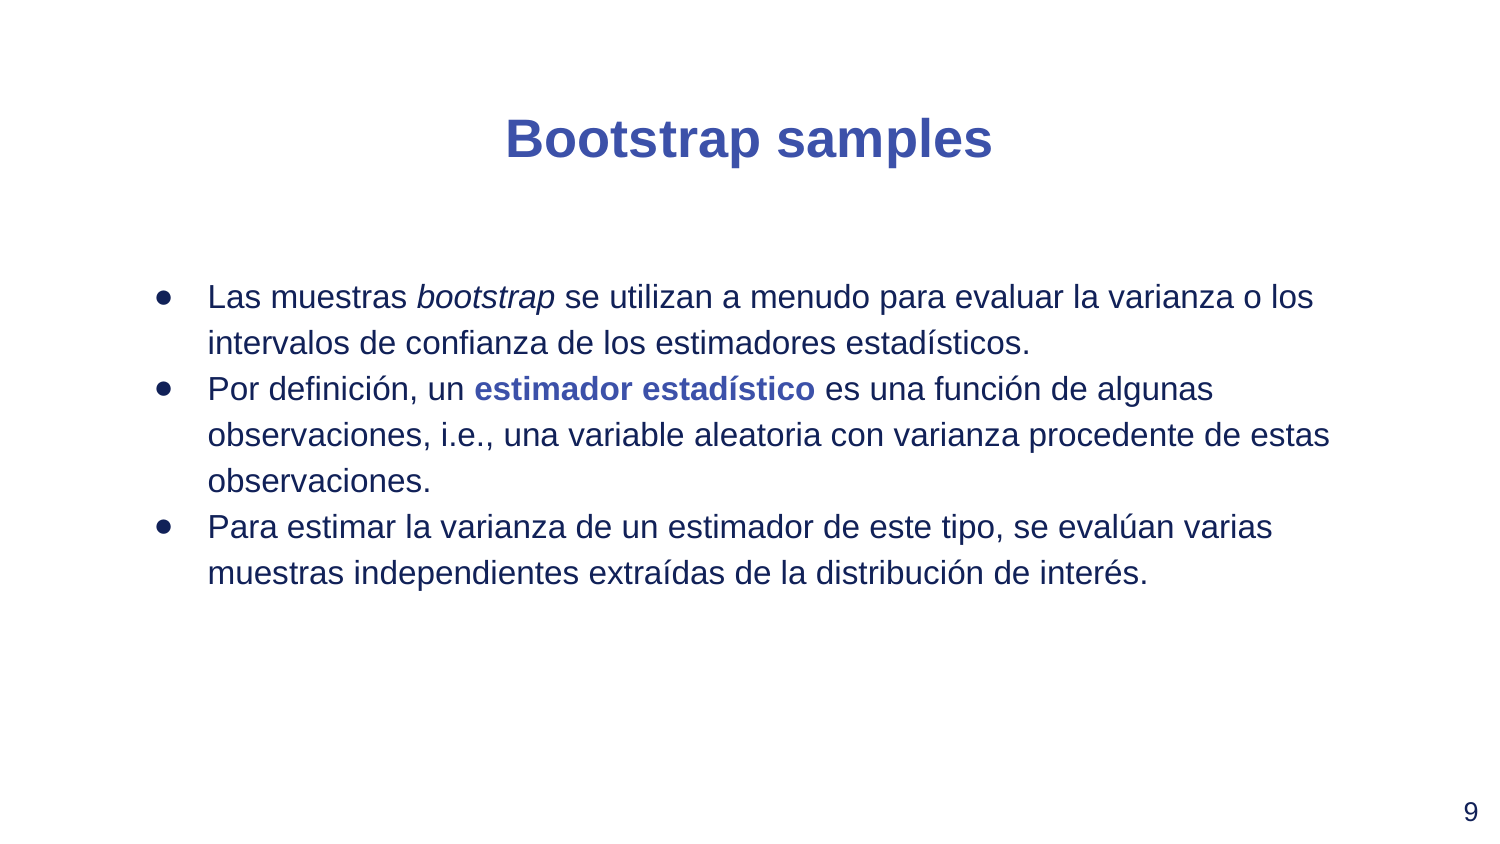

Bootstrap samples
Las muestras bootstrap se utilizan a menudo para evaluar la varianza o los intervalos de confianza de los estimadores estadísticos.
Por definición, un estimador estadístico es una función de algunas observaciones, i.e., una variable aleatoria con varianza procedente de estas observaciones.
Para estimar la varianza de un estimador de este tipo, se evalúan varias muestras independientes extraídas de la distribución de interés.
9